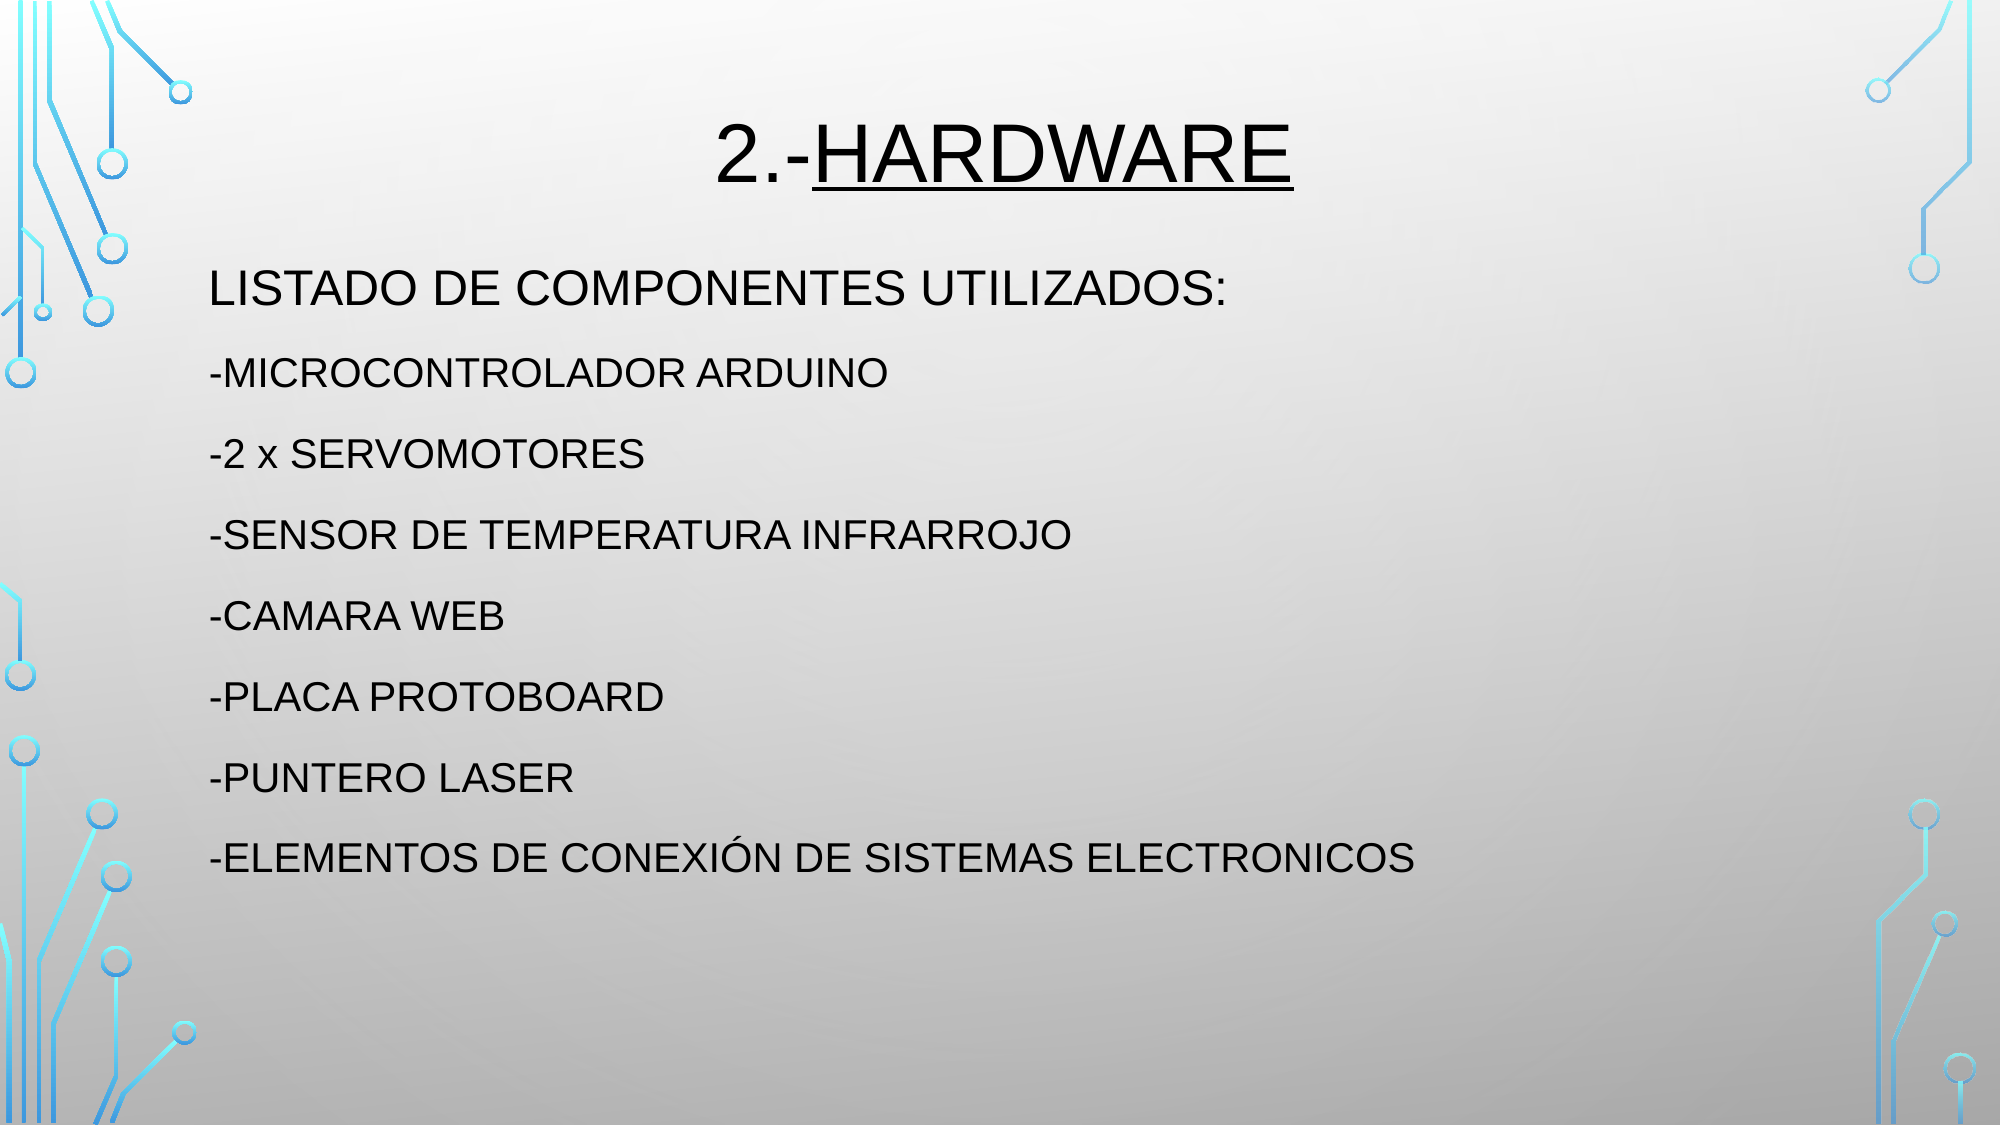

# 2.-HARDWARE
LISTADO DE COMPONENTES UTILIZADOS:
-MICROCONTROLADOR ARDUINO
-2 x SERVOMOTORES
-SENSOR DE TEMPERATURA INFRARROJO
-CAMARA WEB
-PLACA PROTOBOARD
-PUNTERO LASER
-ELEMENTOS DE CONEXIÓN DE SISTEMAS ELECTRONICOS